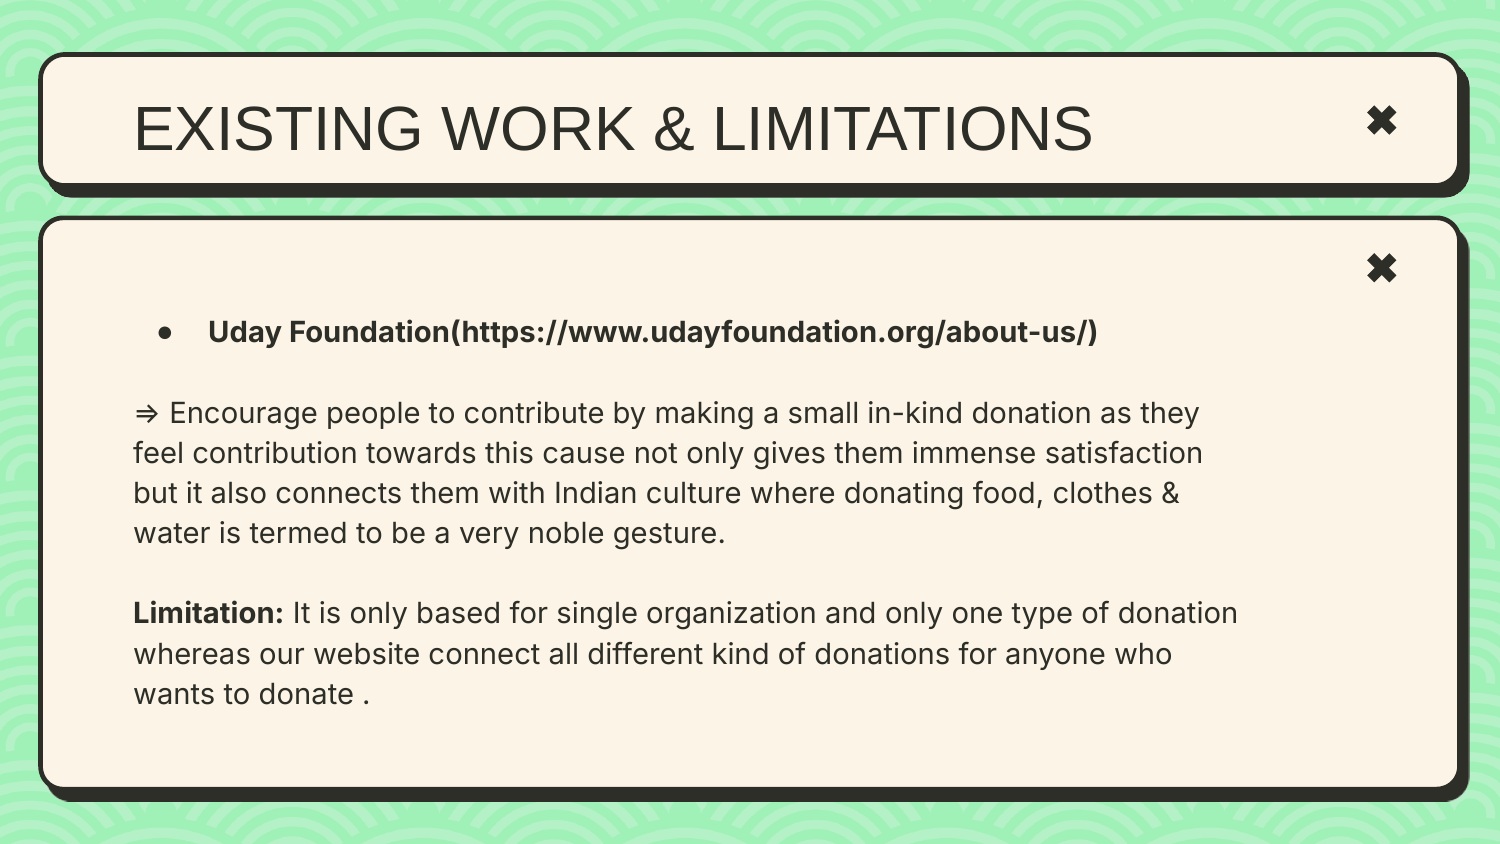

# EXISTING WORK & LIMITATIONS

Uday Foundation(https://www.udayfoundation.org/about-us/)​

⇒ Encourage people to contribute by making a small in-kind donation as they feel contribution towards this cause not only gives them immense satisfaction but it also connects them with Indian culture where donating food, clothes & water is termed to be a very noble gesture.​

Limitation: It is only based for single organization and only one type of donation whereas our website connect all different kind of donations for anyone who wants to donate .